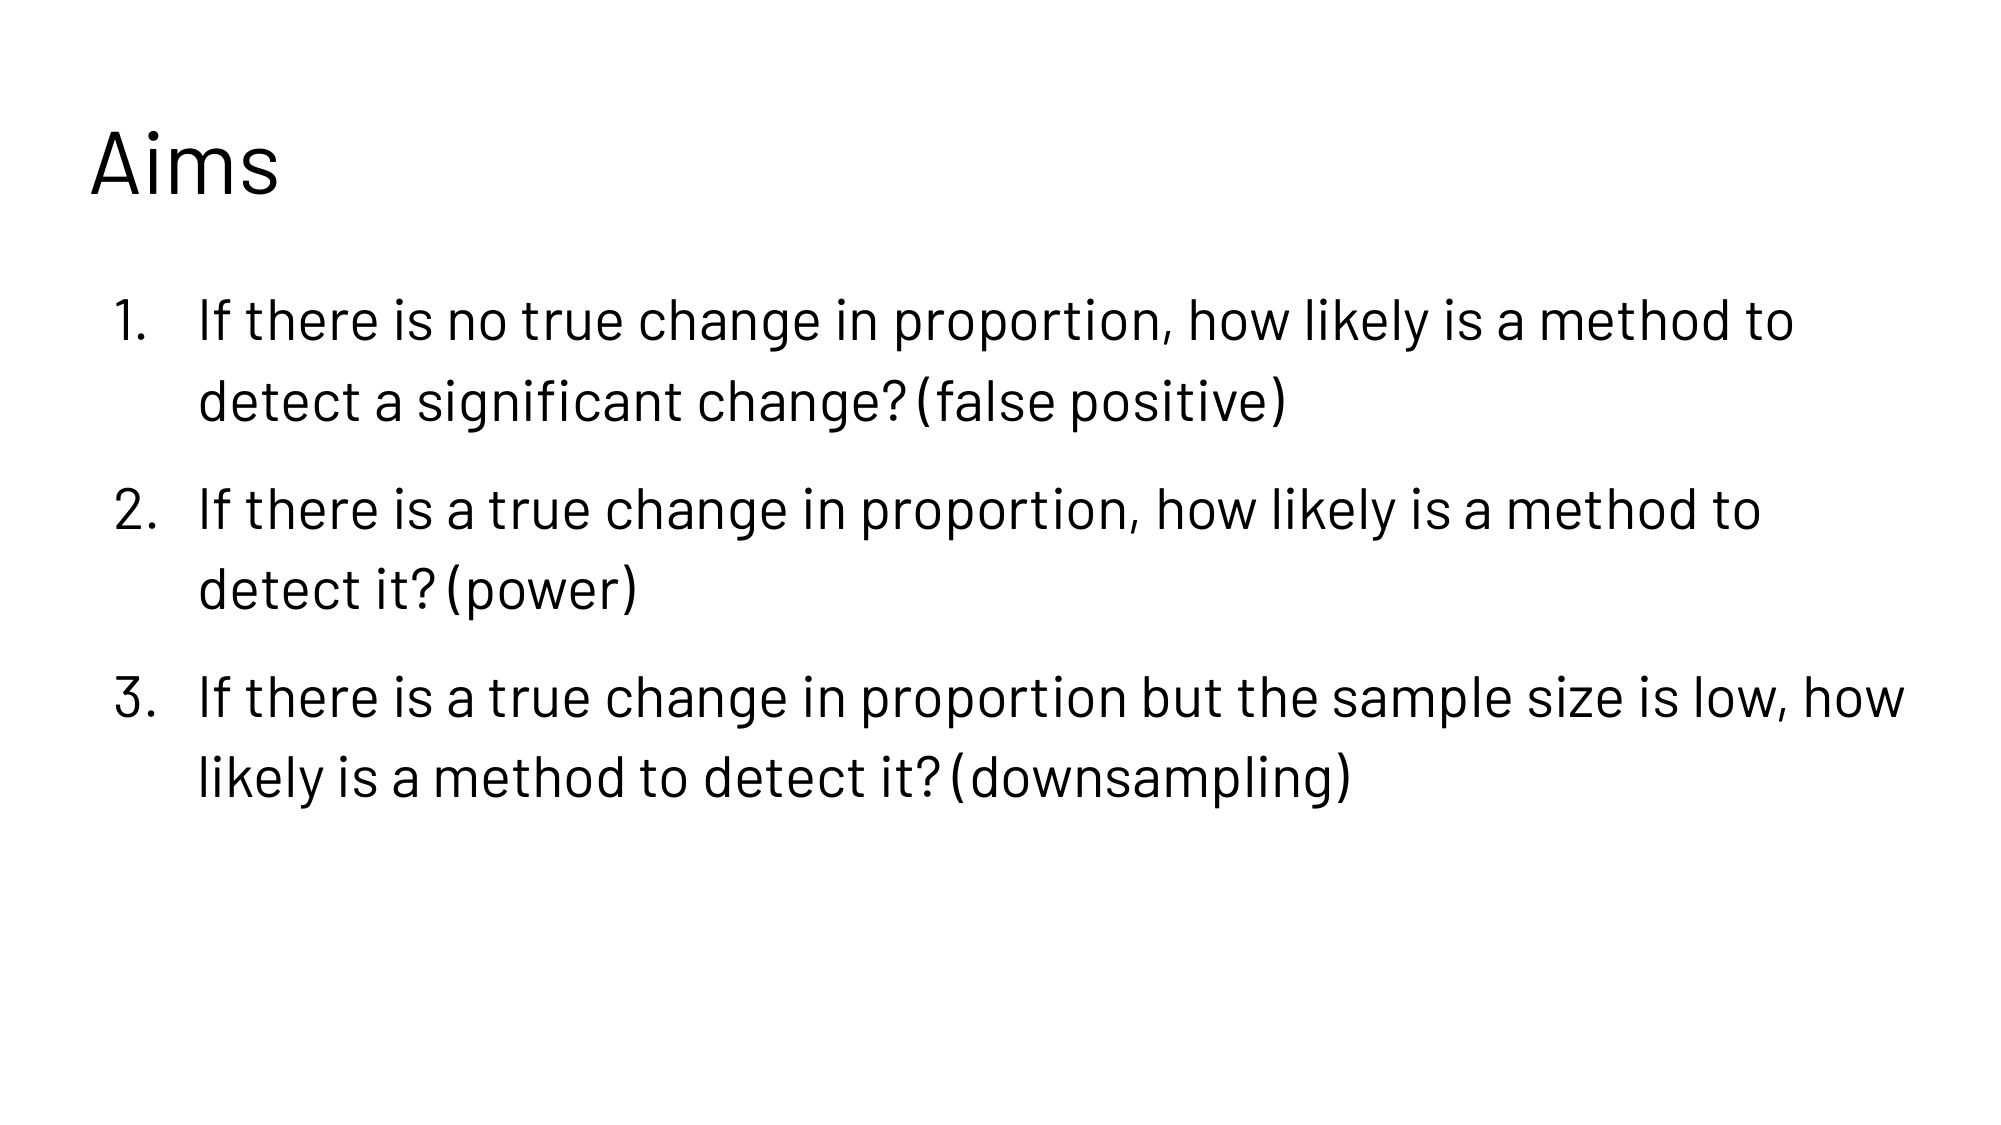

# Aims
If there is no true change in proportion, how likely is a method to detect a significant change? (false positive)
If there is a true change in proportion, how likely is a method to detect it? (power)
If there is a true change in proportion but the sample size is low, how likely is a method to detect it? (downsampling)